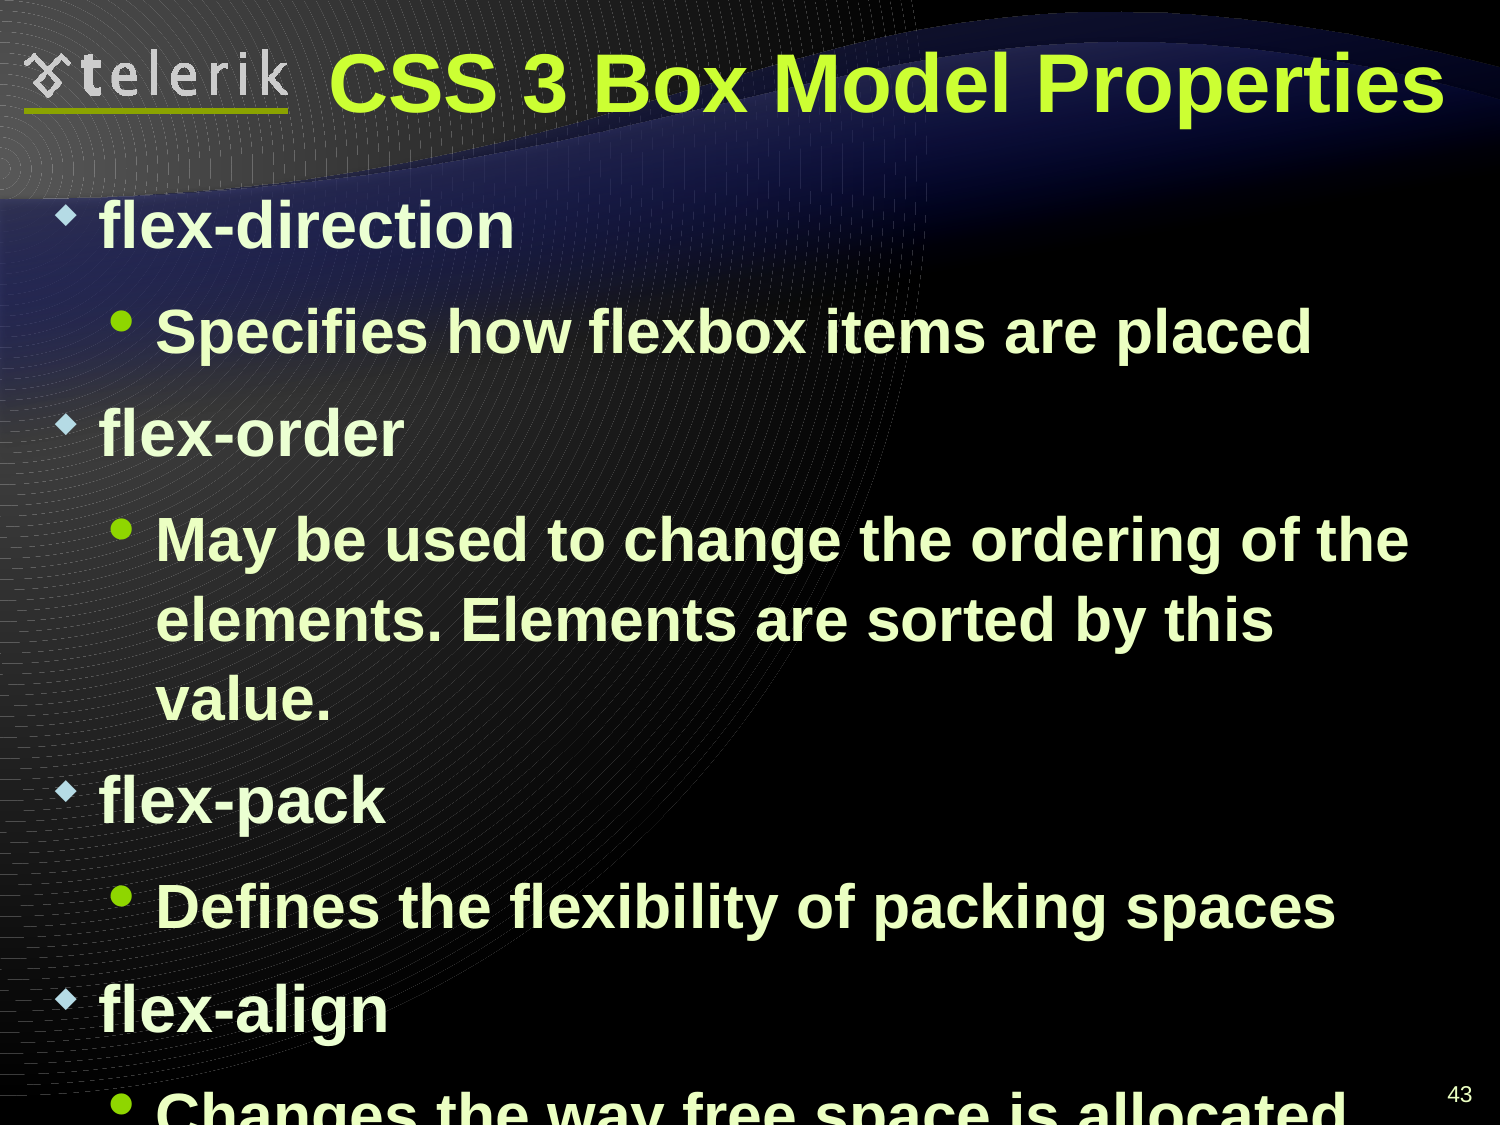

# CSS 3 Box Model Properties
flex-direction
Specifies how flexbox items are placed
flex-order
May be used to change the ordering of the elements. Elements are sorted by this value.
flex-pack
Defines the flexibility of packing spaces
flex-align
Changes the way free space is allocated
43